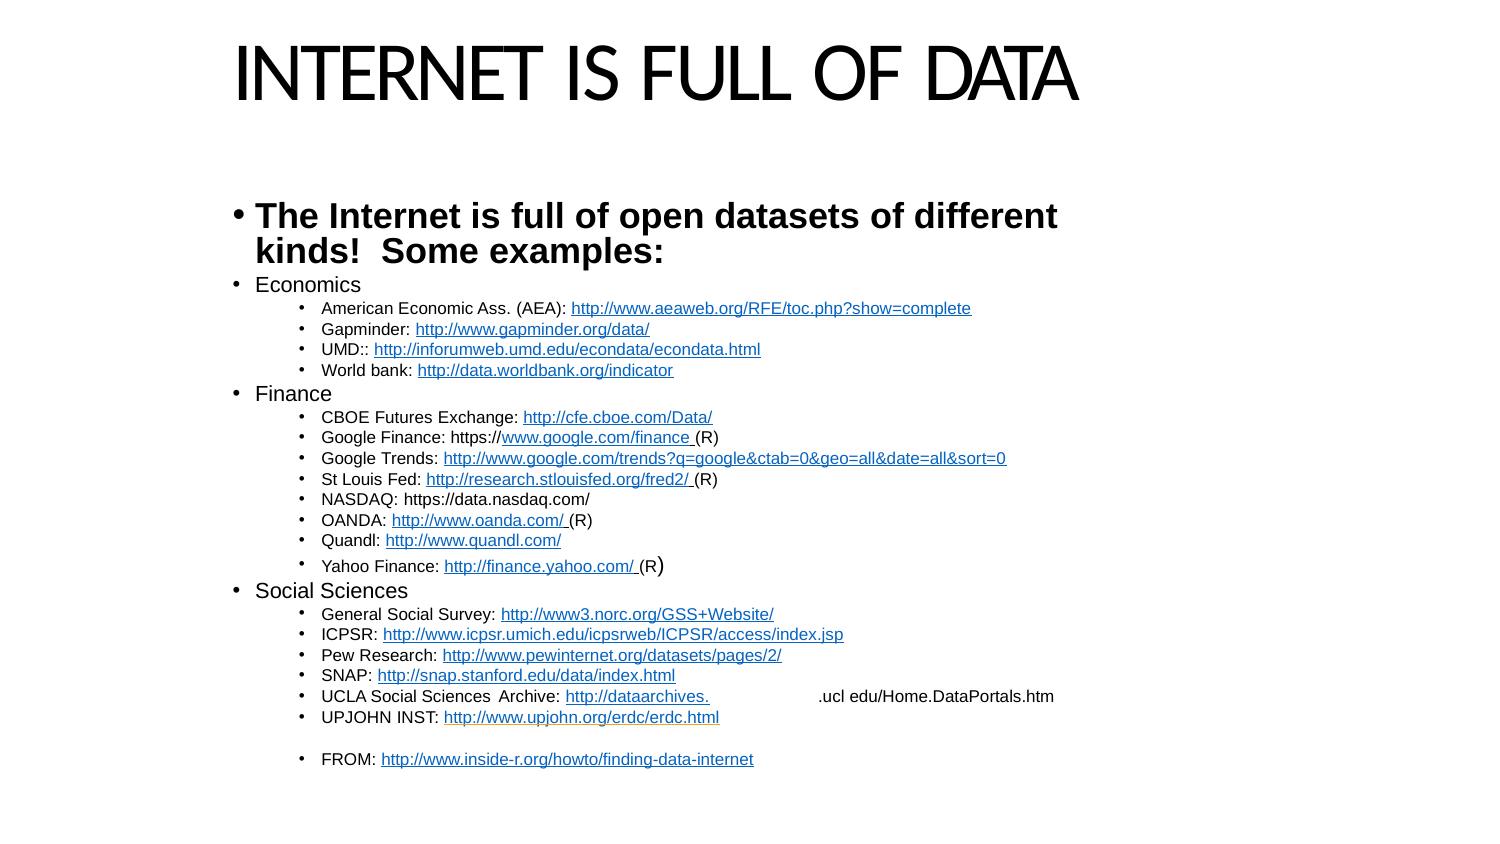

# INTERNET IS FULL OF DATA
The Internet is full of open datasets of different kinds!  Some examples:
Economics
American Economic Ass. (AEA): http://www.aeaweb.org/RFE/toc.php?show=complete
Gapminder: http://www.gapminder.org/data/
UMD:: http://inforumweb.umd.edu/econdata/econdata.html
World bank: http://data.worldbank.org/indicator
Finance
CBOE Futures Exchange: http://cfe.cboe.com/Data/
Google Finance: https://www.google.com/finance (R)
Google Trends: http://www.google.com/trends?q=google&ctab=0&geo=all&date=all&sort=0
St Louis Fed: http://research.stlouisfed.org/fred2/ (R)
NASDAQ: https://data.nasdaq.com/
OANDA: http://www.oanda.com/ (R)
Quandl: http://www.quandl.com/
Yahoo Finance: http://finance.yahoo.com/ (R)
Social Sciences
General Social Survey: http://www3.norc.org/GSS+Website/
ICPSR: http://www.icpsr.umich.edu/icpsrweb/ICPSR/access/index.jsp
Pew Research: http://www.pewinternet.org/datasets/pages/2/
SNAP: http://snap.stanford.edu/data/index.html
UCLA Social Sciences Archive: http://dataarchives.	.ucl edu/Home.DataPortals.htm
UPJOHN INST: http://www.upjohn.org/erdc/erdc.html

FROM: http://www.inside-r.org/howto/finding-data-internet